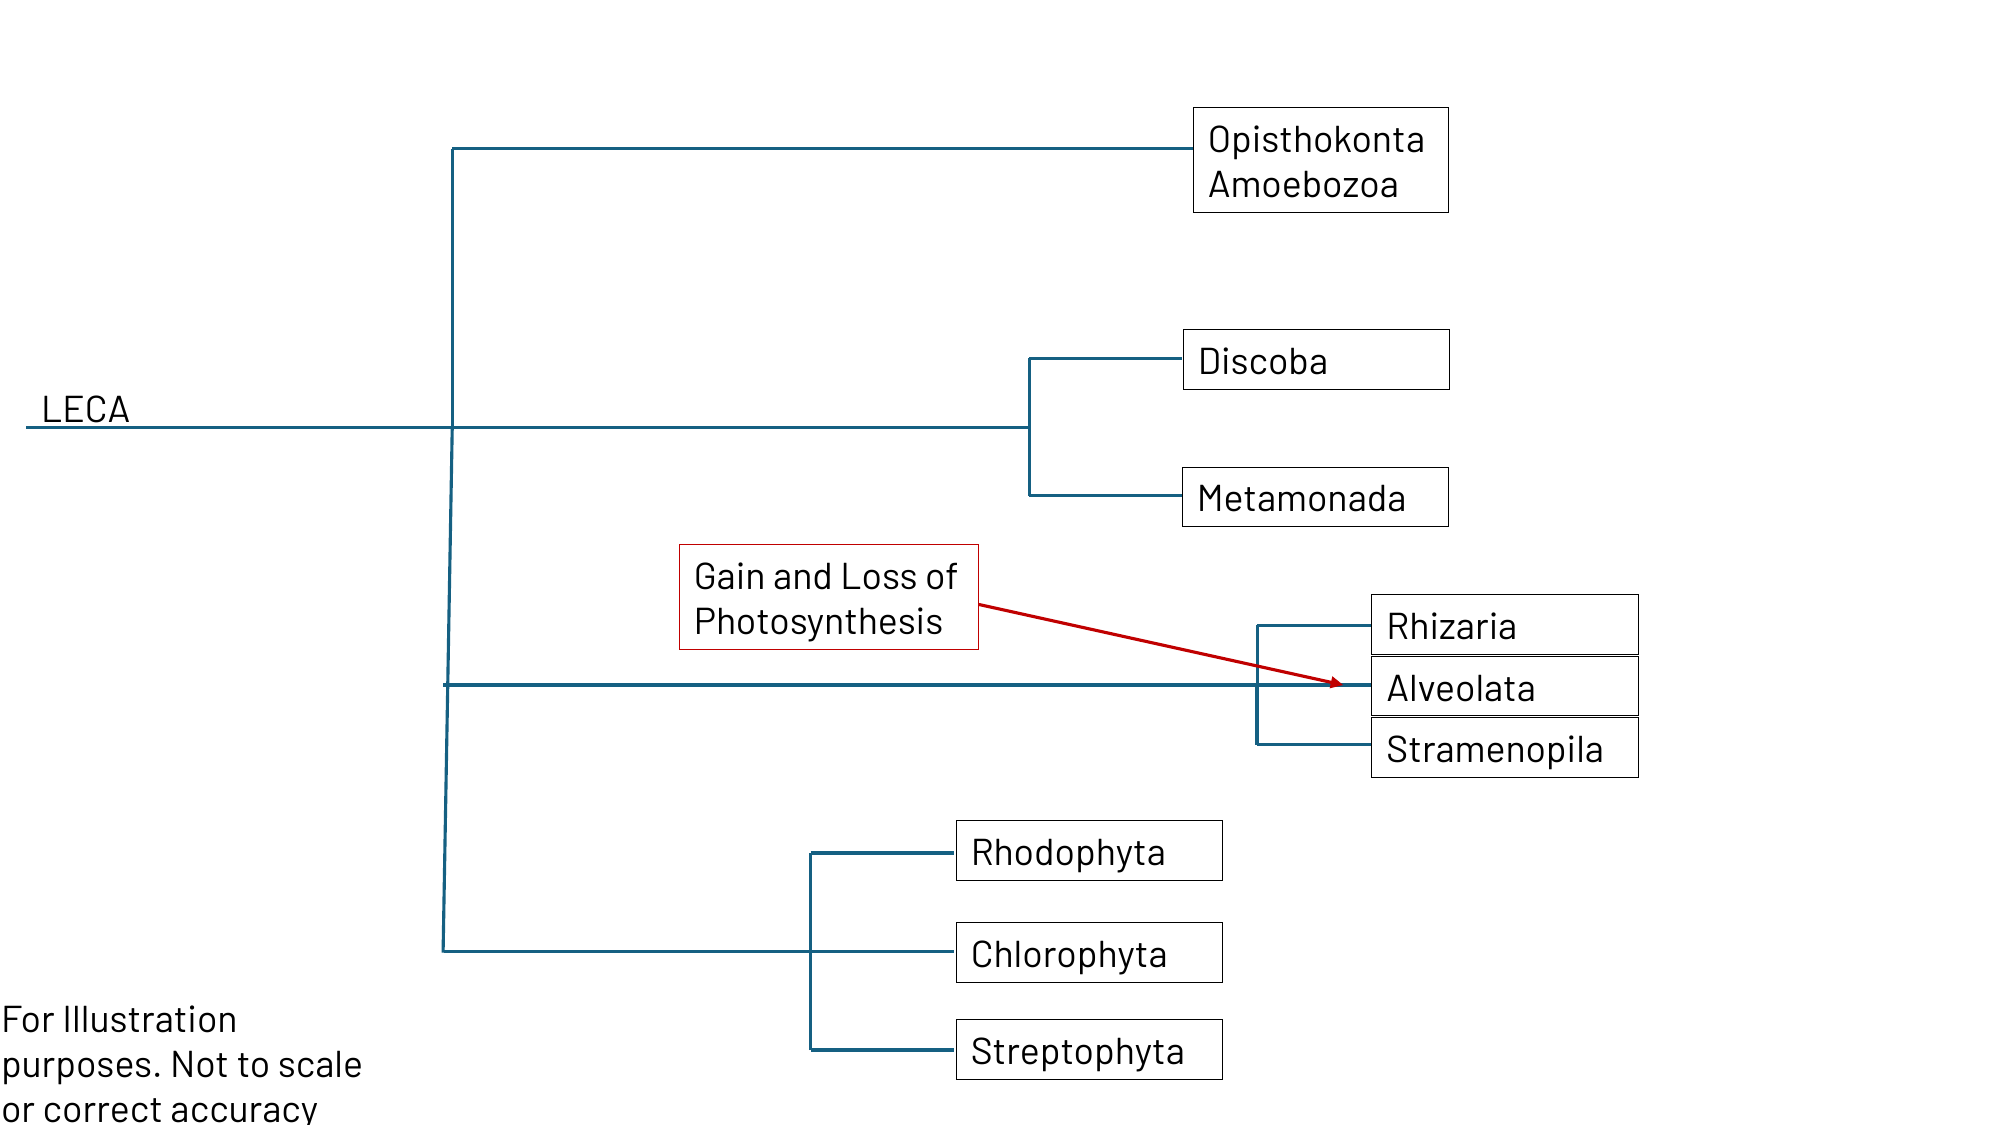

OpisthokontaAmoebozoa
Discoba
LECA
Metamonada
Gain and Loss of Photosynthesis
Rhizaria
Alveolata
Stramenopila
Rhodophyta
Chlorophyta
For Illustration purposes. Not to scale or correct accuracy
Streptophyta